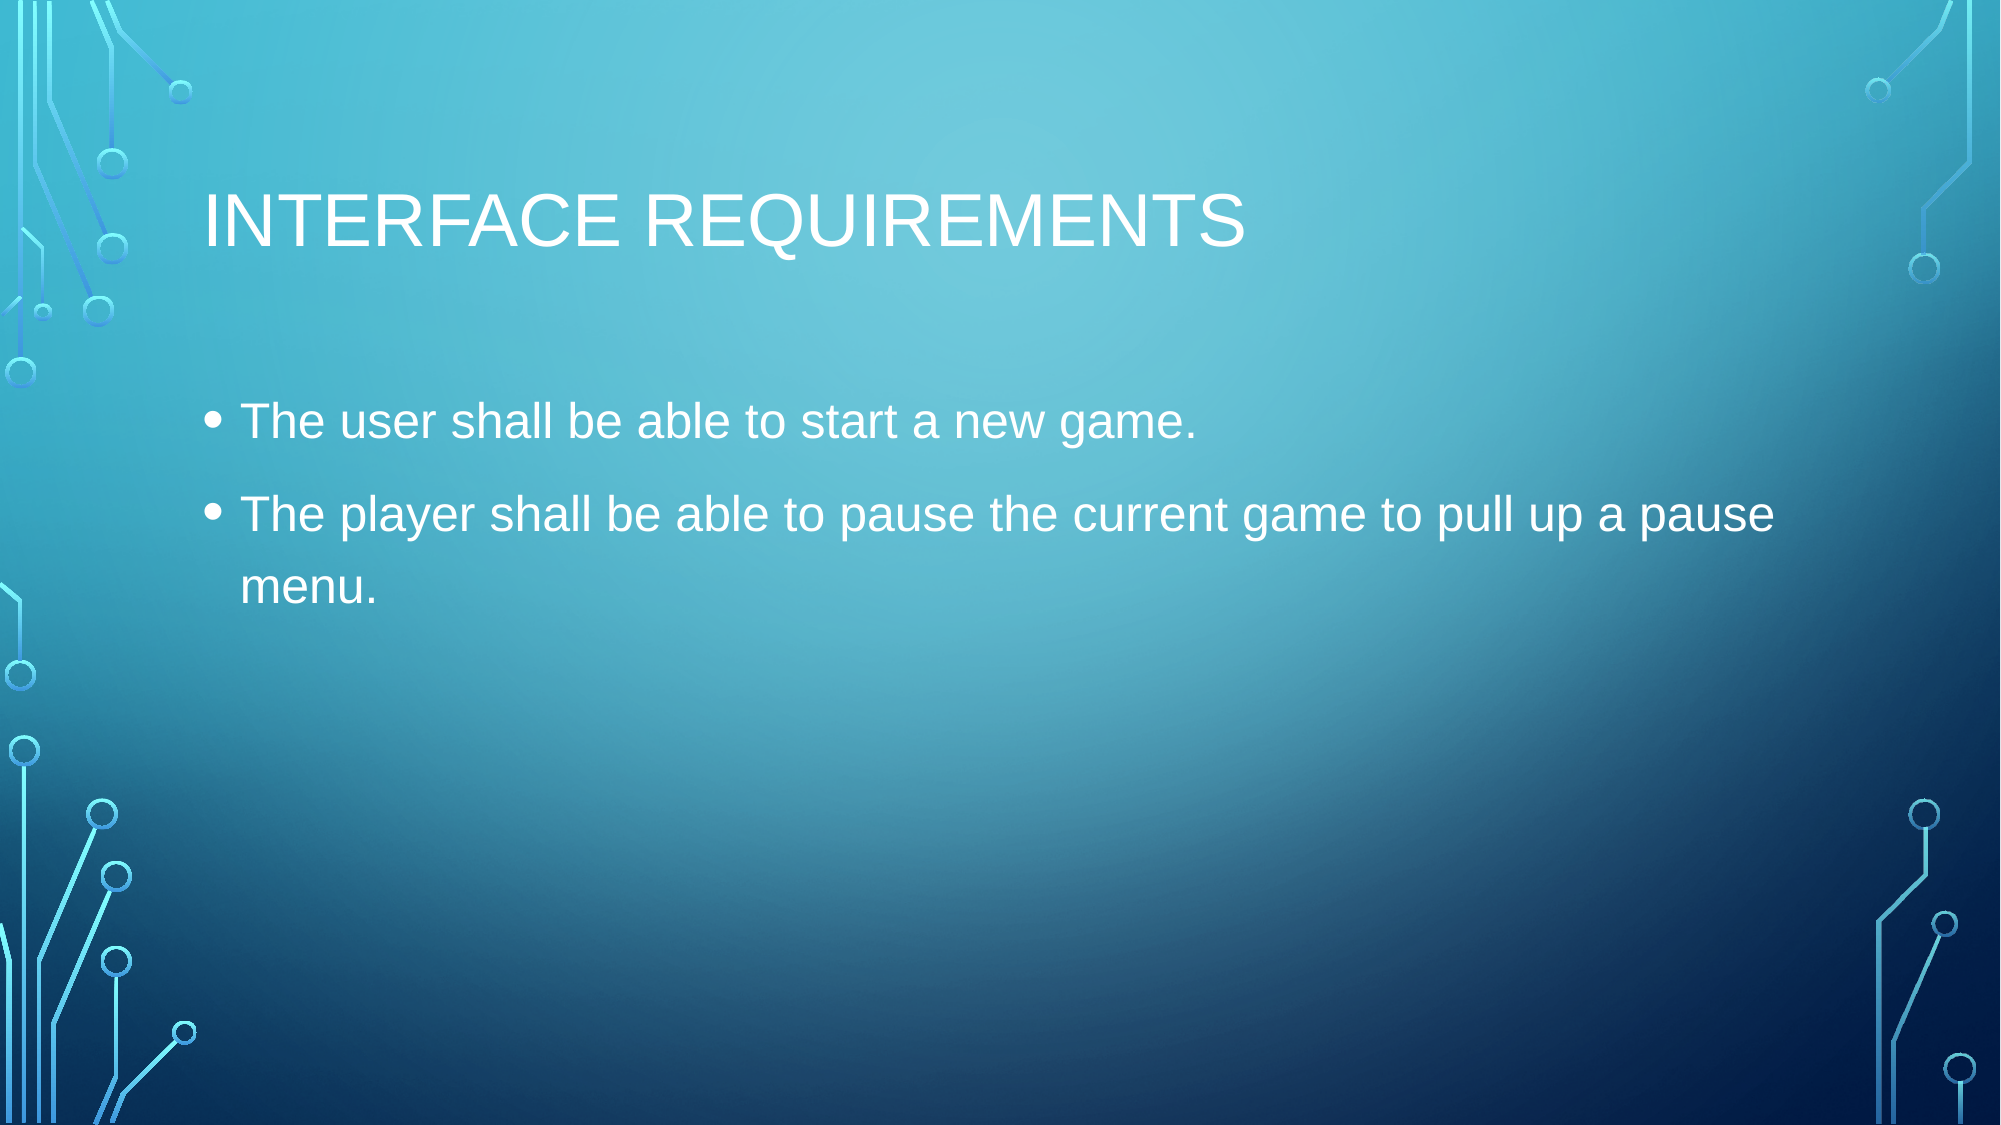

# Interface requirements
The user shall be able to start a new game.
The player shall be able to pause the current game to pull up a pause menu.